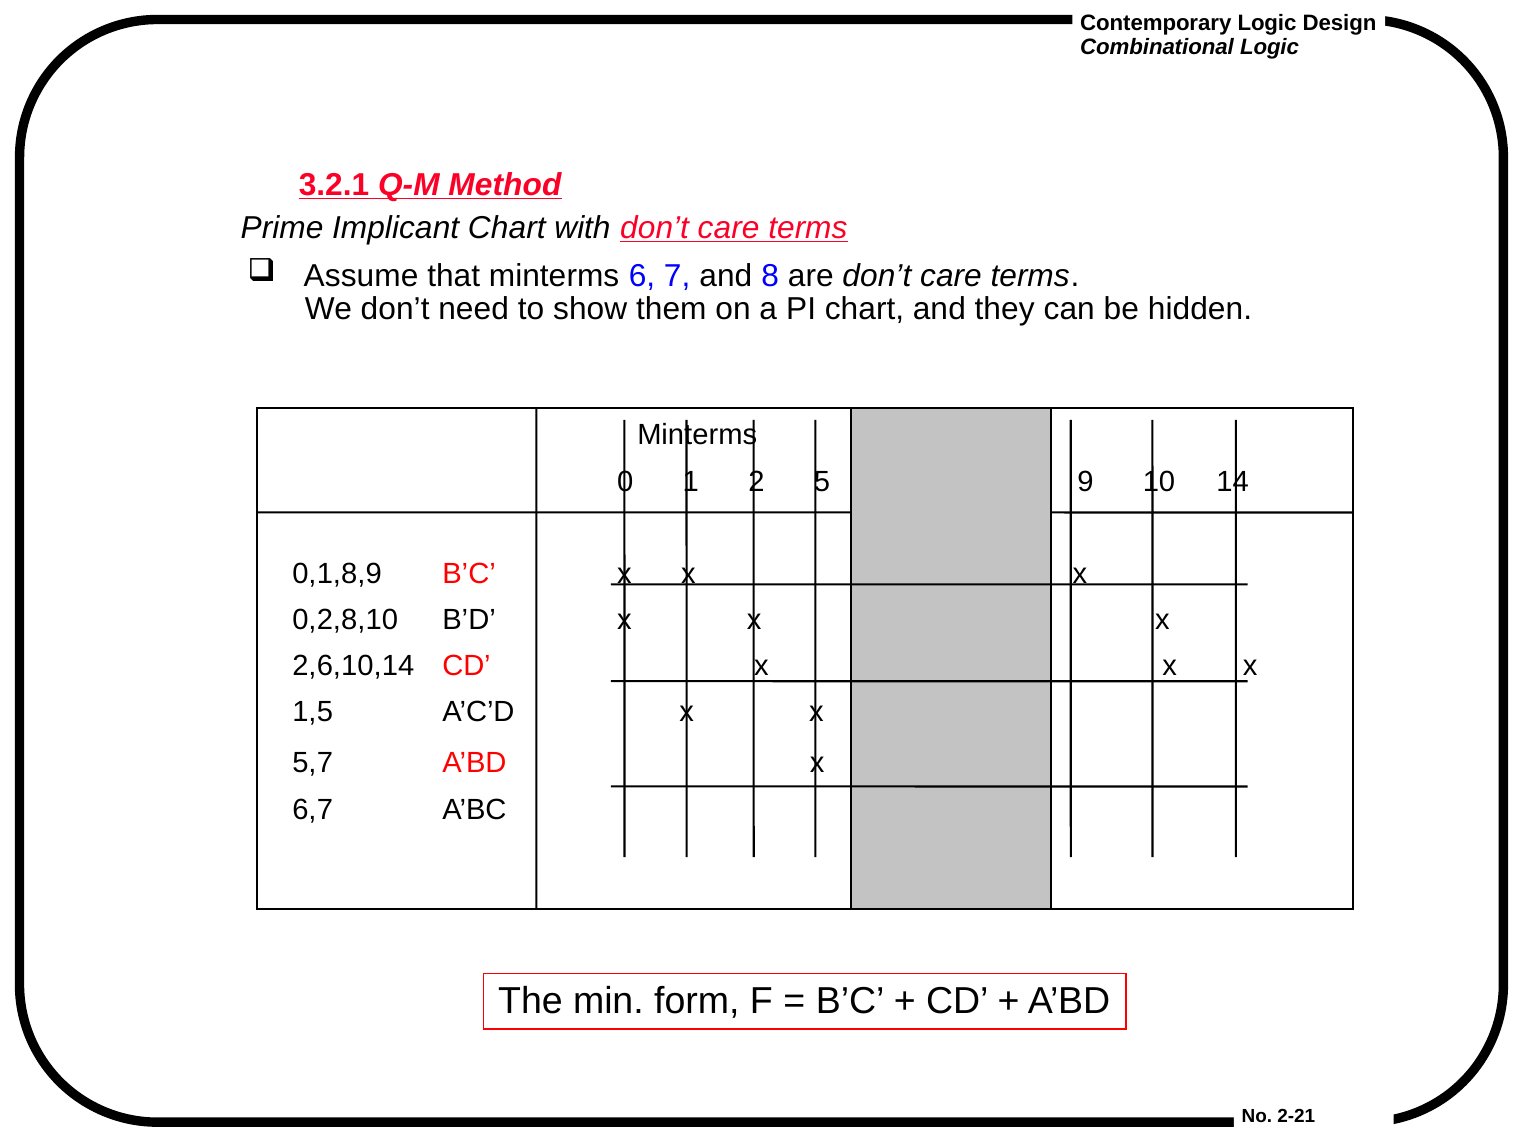

# 3.2.1 Q-M Method
Prime Implicant Chart with don’t care terms

Assume that minterms 6, 7, and 8 are don’t care terms.
We don’t need to show them on a PI chart, and they can be hidden.

                                        Minterms
		   0      1      2      5      6       7     8      9      10     14

0,1,8,9	B’C’	   x      x                                      x      x
0,2,8,10   	B’D’	   x              x                              x                x
2,6,10,14  	CD’                                x              x                                x        x
1,5	A’C’D                    x              x
5,7	A’BD  	                           x               x
6,7	A’BC                                              x       x

The min. form, F = B’C’ + CD’ + A’BD